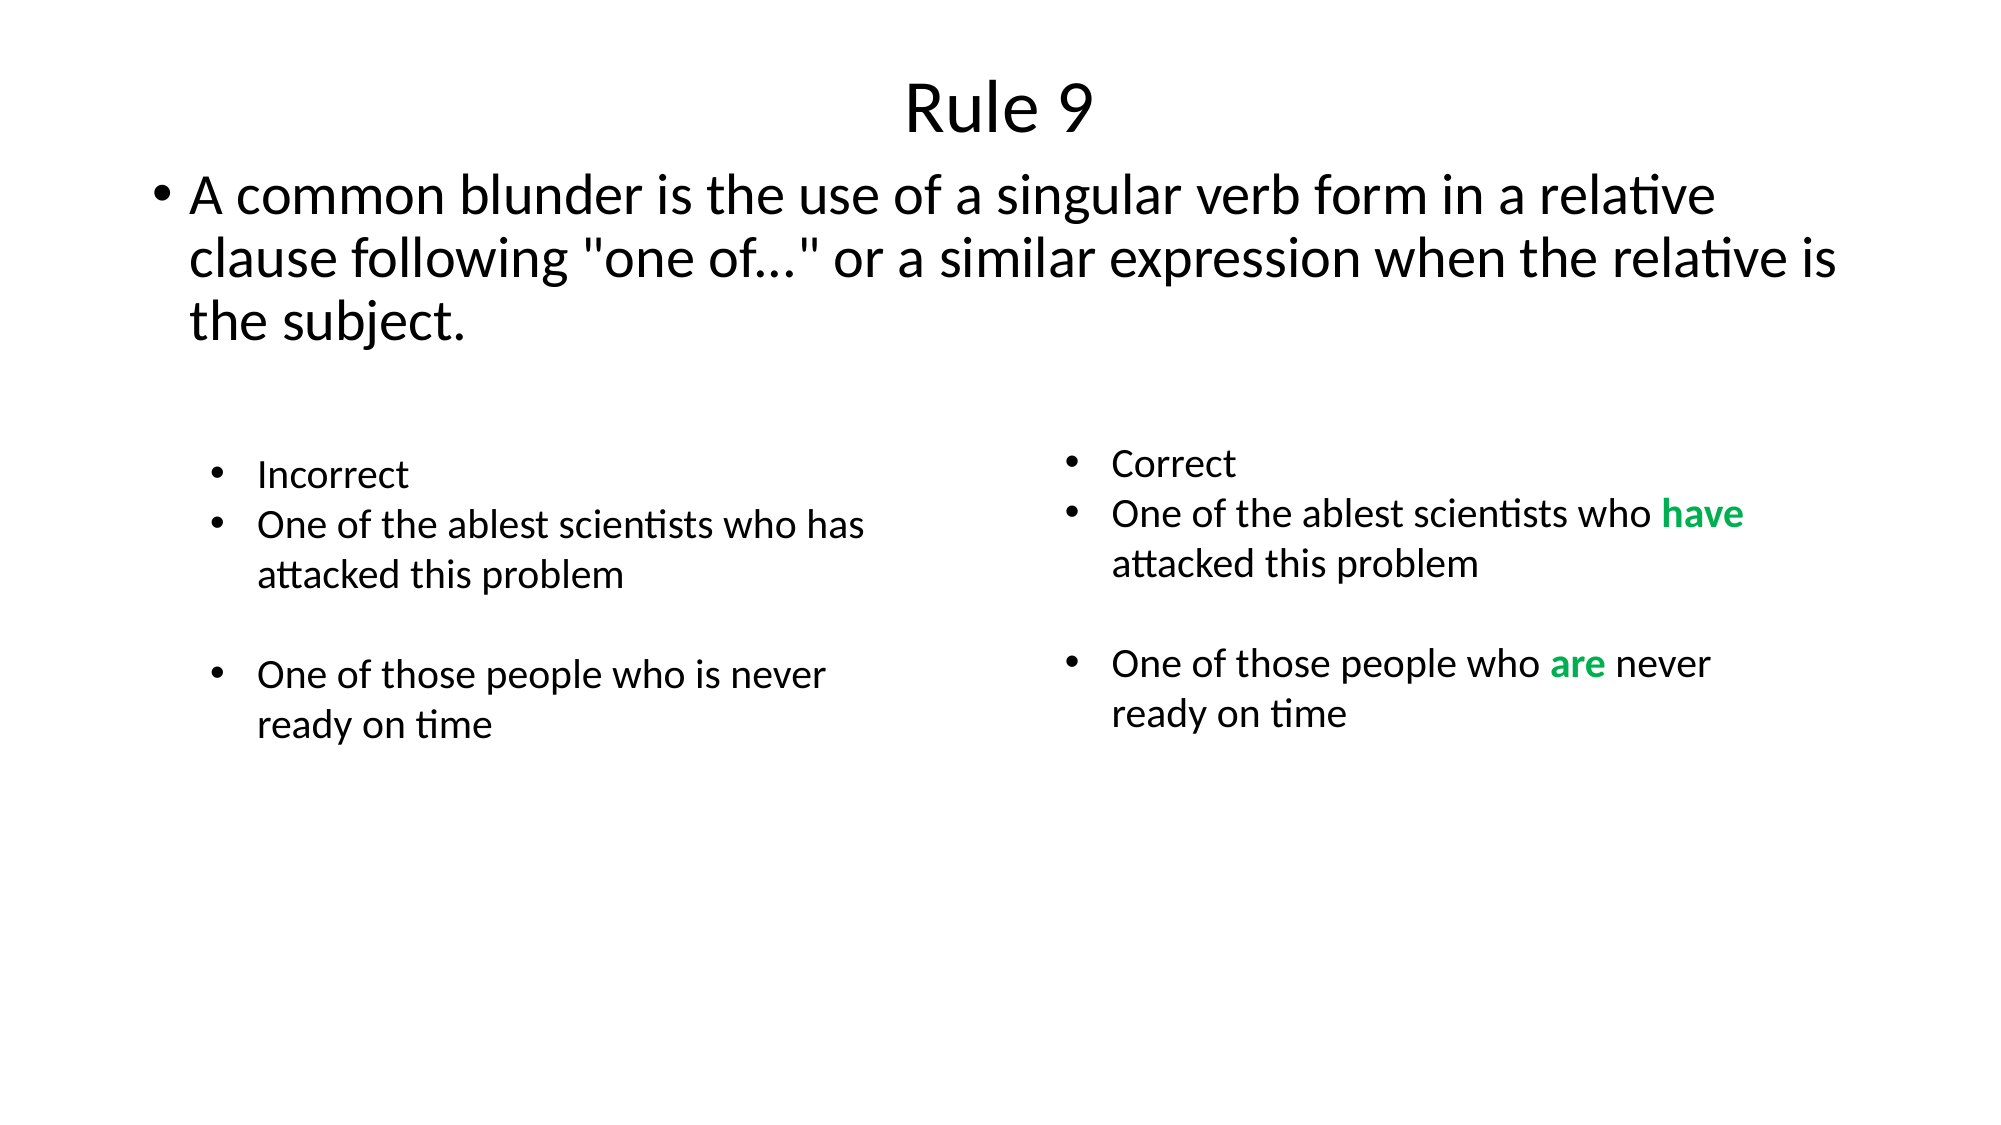

# Rule 9
A common blunder is the use of a singular verb form in a relative clause following "one of..." or a similar expression when the relative is the subject.

Correct
One of the ablest scientists who have attacked this problem

One of those people who are never ready on time
Incorrect
One of the ablest scientists who has attacked this problem

One of those people who is never ready on time